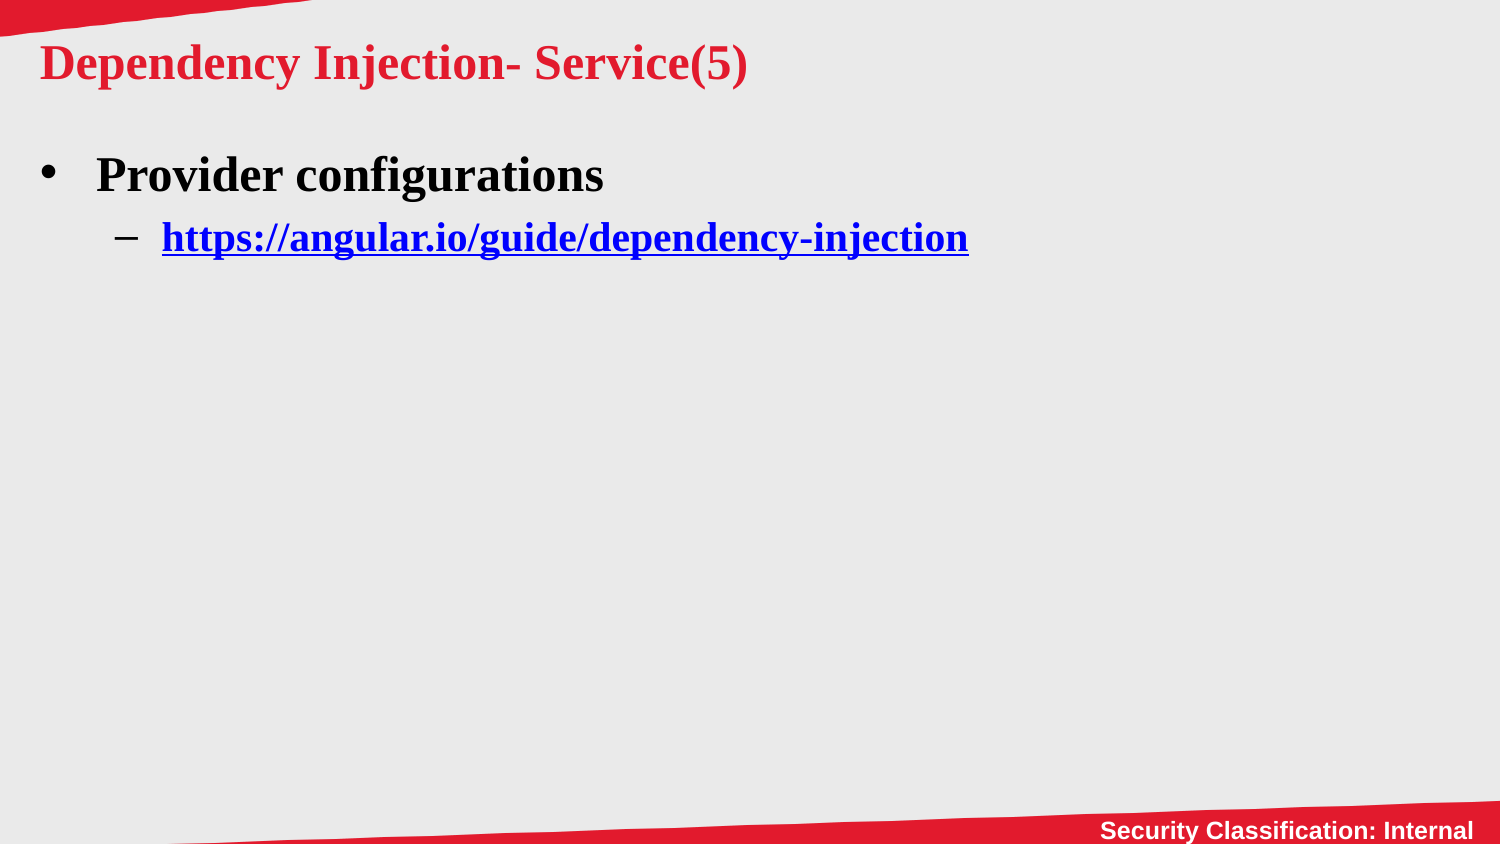

# Dependency Injection- Service(5)
Provider configurations
https://angular.io/guide/dependency-injection